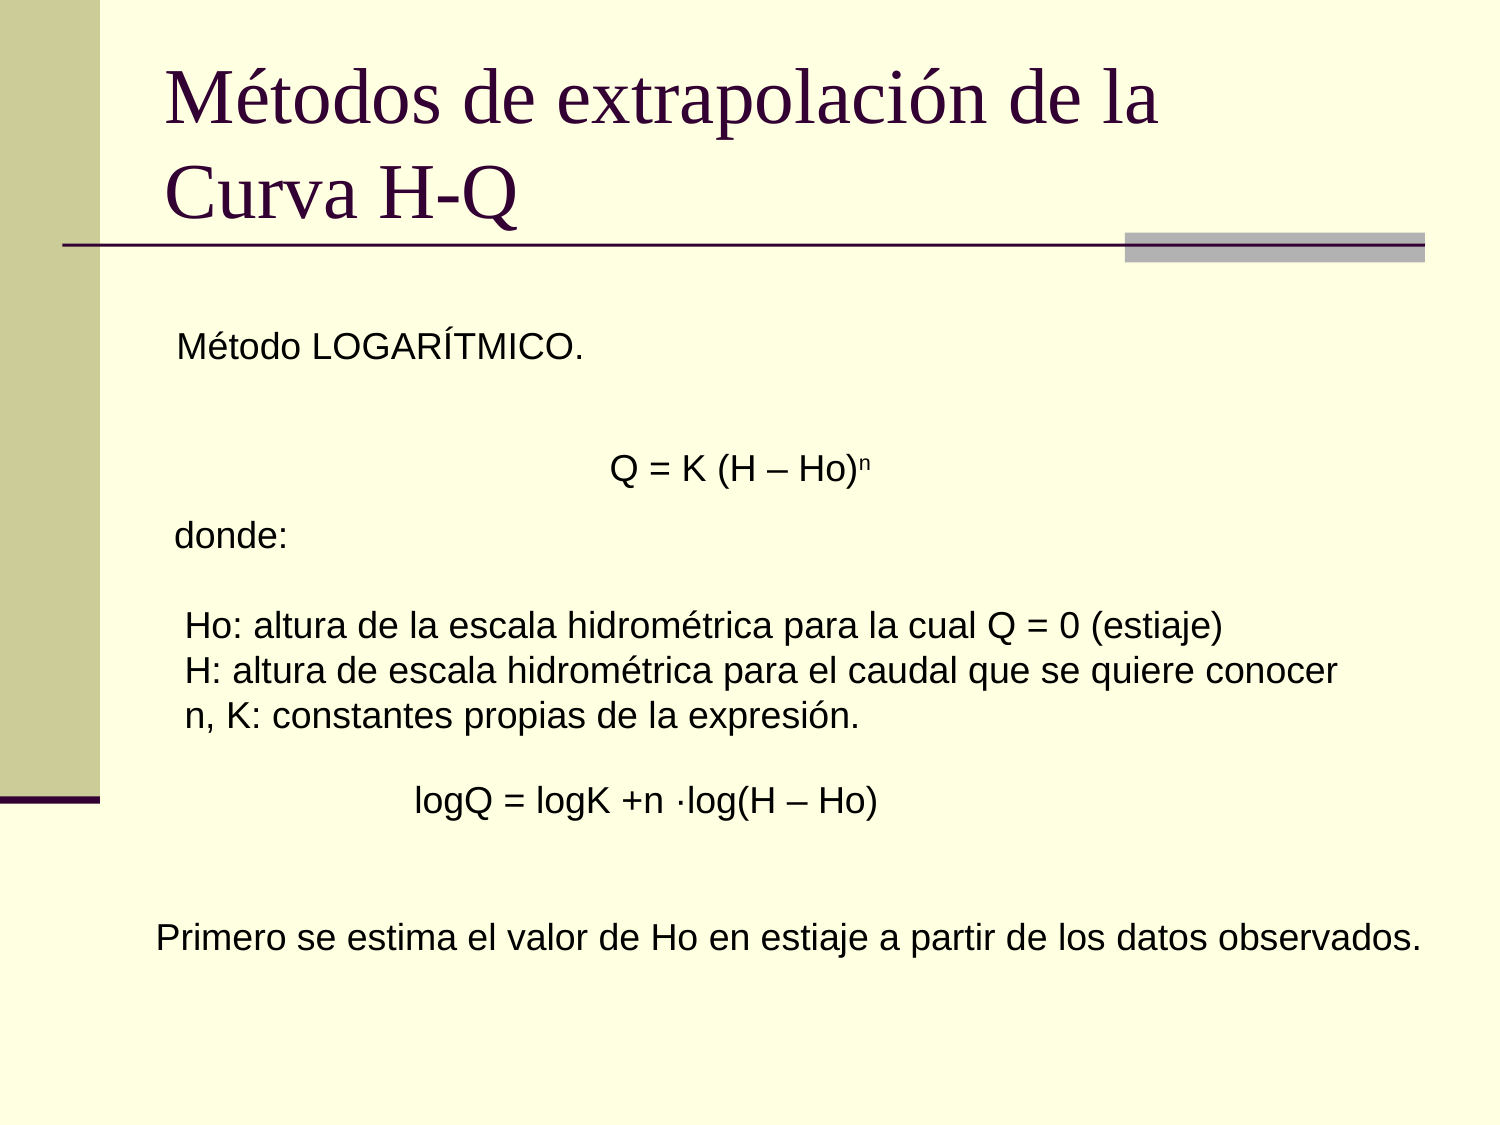

Métodos de extrapolación de la
Curva H-Q
Método LOGARÍTMICO.
Q = K (H – Ho)n
donde:

 Ho: altura de la escala hidrométrica para la cual Q = 0 (estiaje)
 H: altura de escala hidrométrica para el caudal que se quiere conocer
 n, K: constantes propias de la expresión.
logQ = logK +n ·log(H – Ho)
Primero se estima el valor de Ho en estiaje a partir de los datos observados.